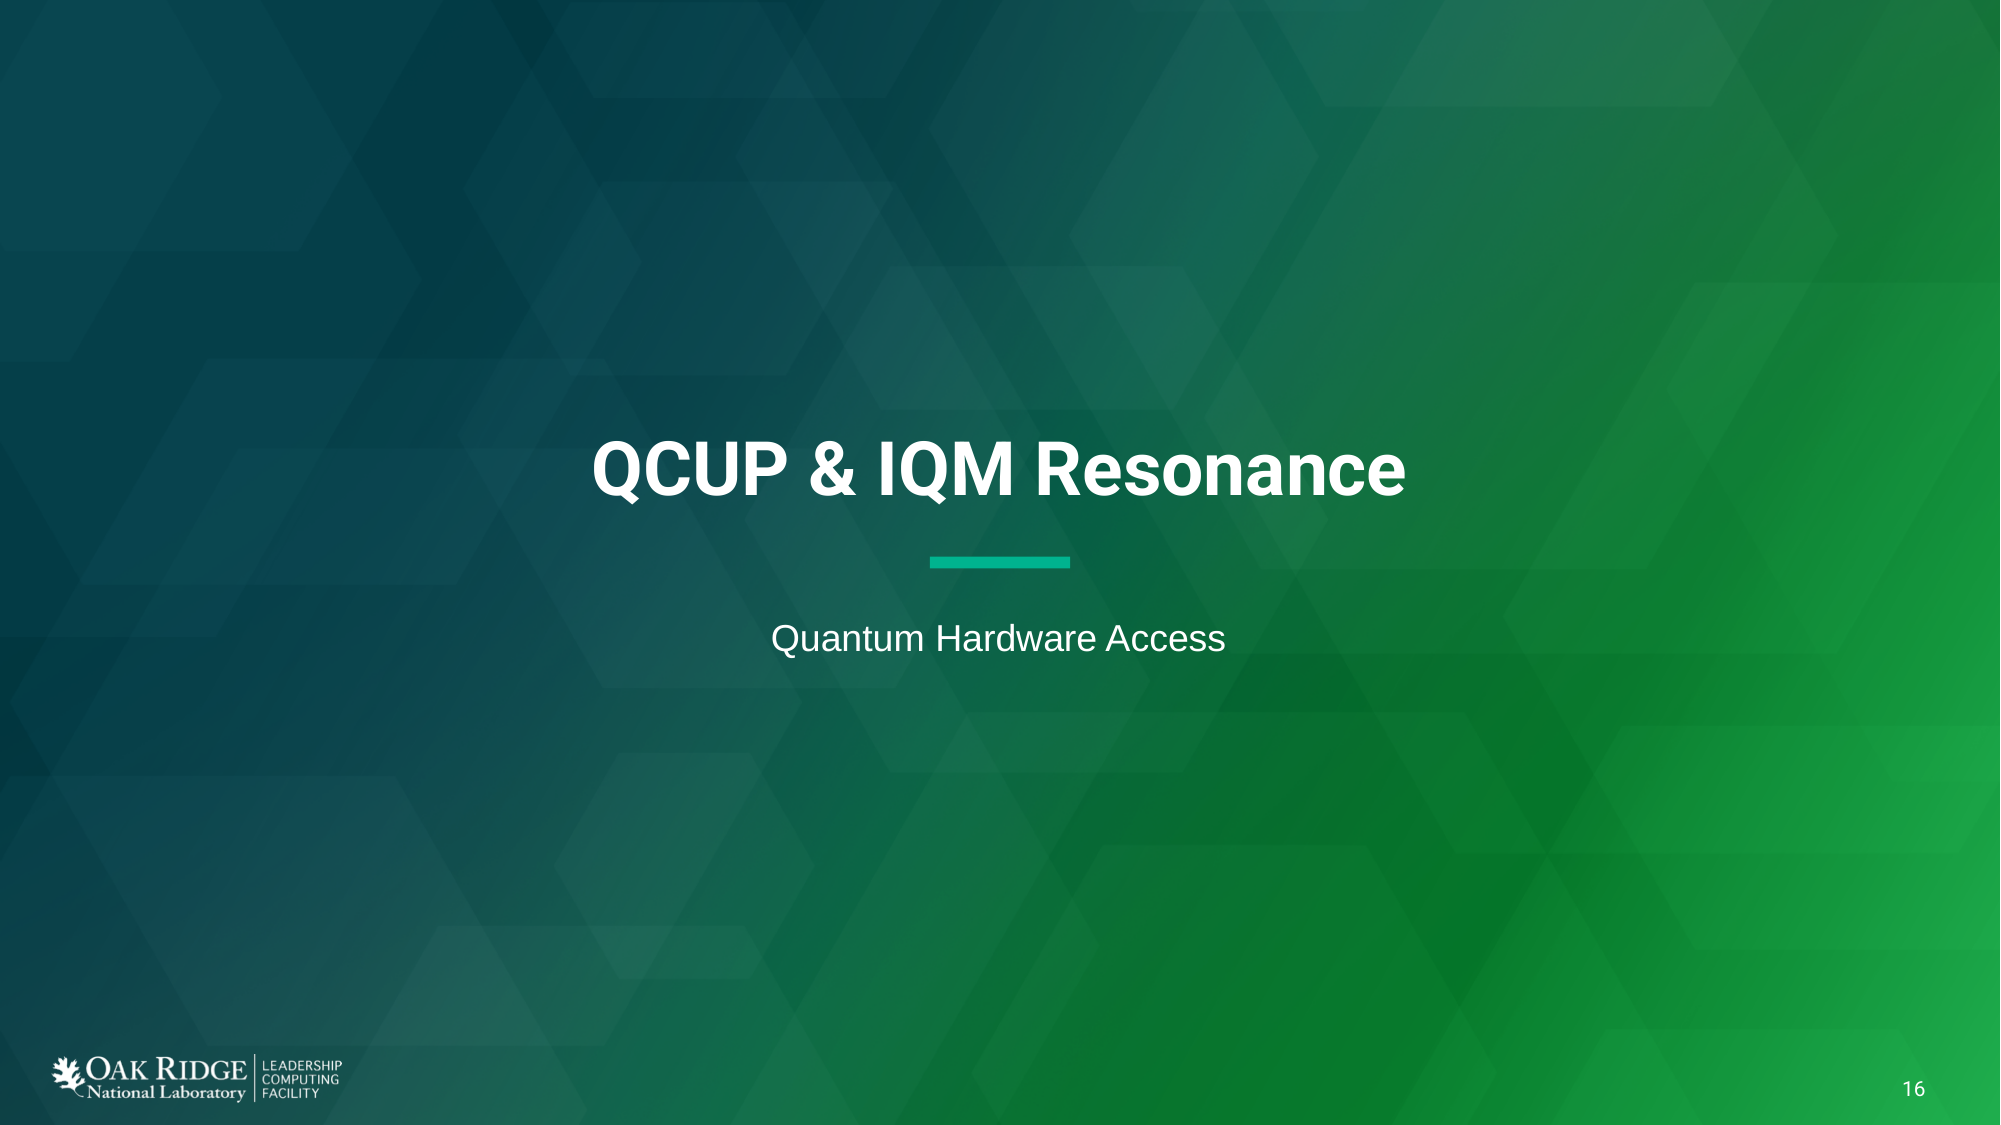

# QCUP & IQM Resonance
Quantum Hardware Access